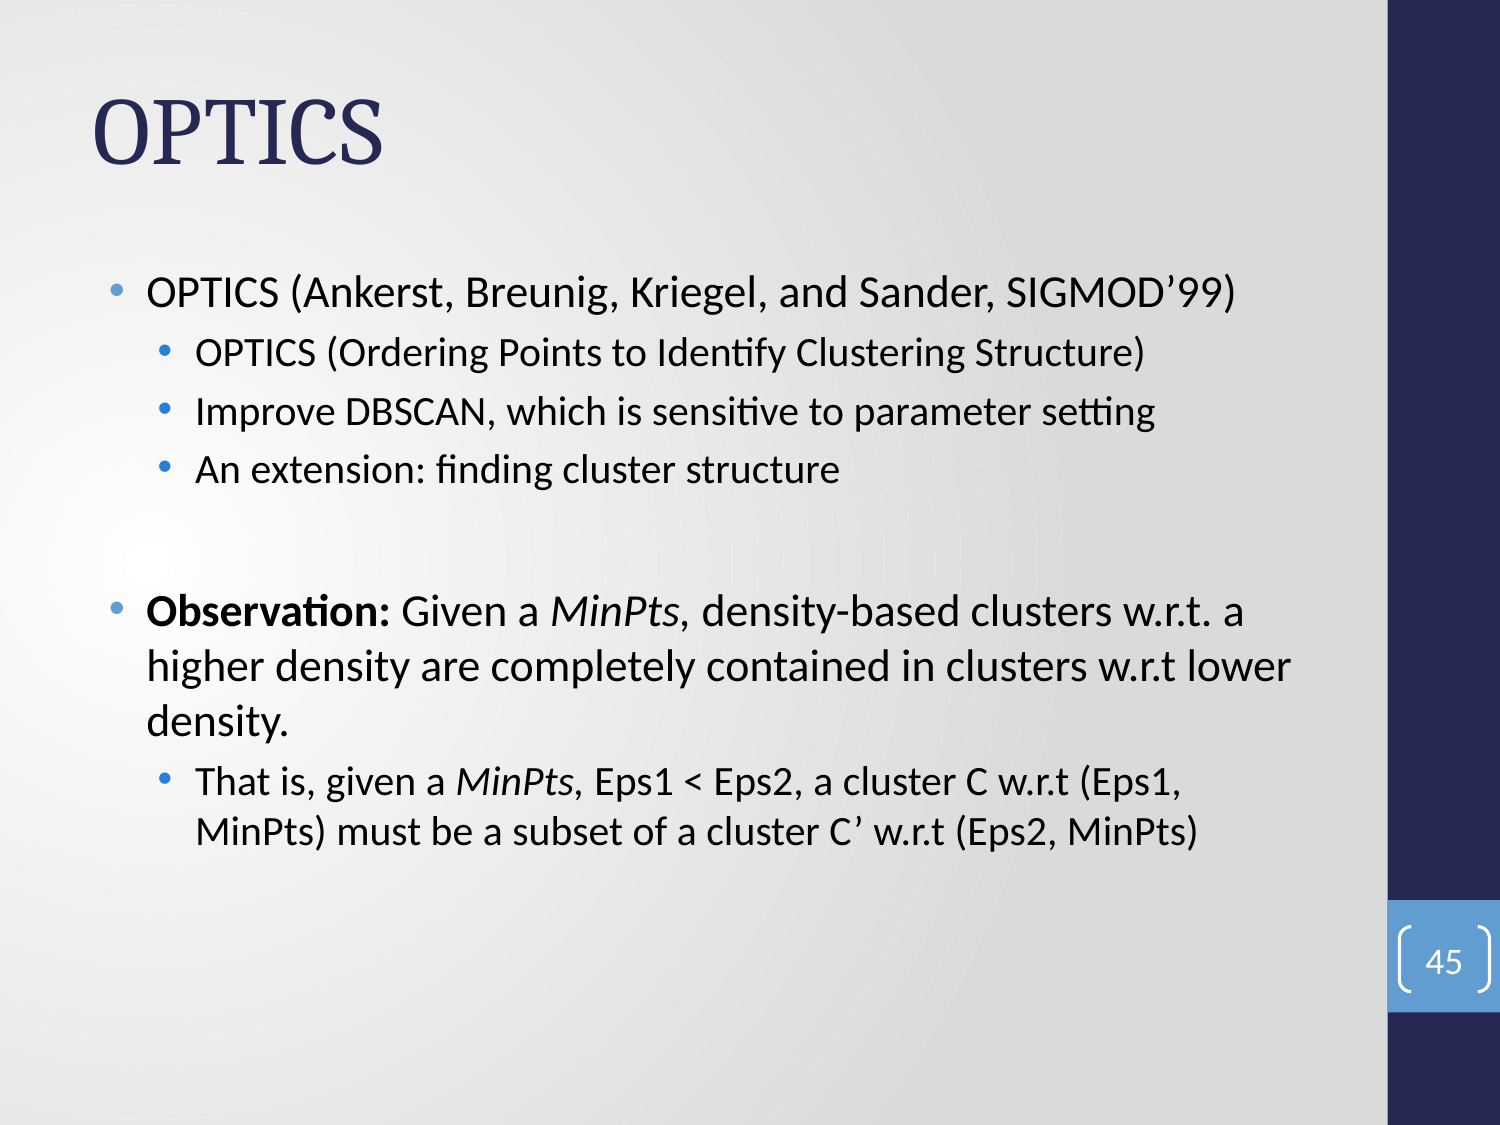

# OPTICS
OPTICS (Ankerst, Breunig, Kriegel, and Sander, SIGMOD’99)
OPTICS (Ordering Points to Identify Clustering Structure)
Improve DBSCAN, which is sensitive to parameter setting
An extension: finding cluster structure

Observation: Given a MinPts, density-based clusters w.r.t. a higher density are completely contained in clusters w.r.t lower density.
That is, given a MinPts, Eps1 < Eps2, a cluster C w.r.t (Eps1, MinPts) must be a subset of a cluster C’ w.r.t (Eps2, MinPts)
45